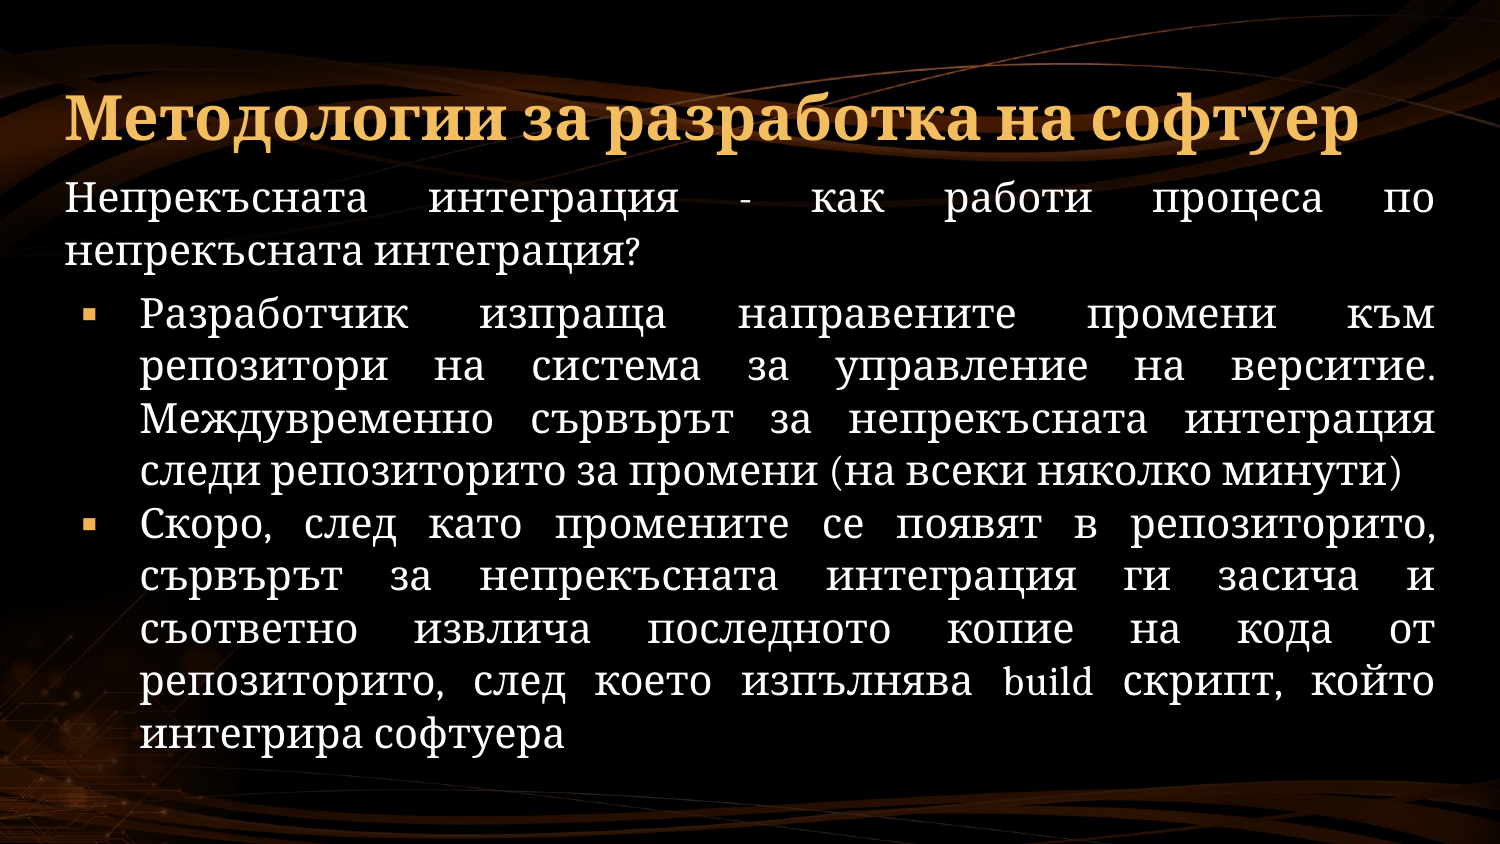

# Методологии за разработка на софтуер
Непрекъсната интеграция - как работи процеса по непрекъсната интеграция?
Разработчик изпраща направените промени към репозитори на система за управление на верситие. Междувременно сървърът за непрекъсната интеграция следи репозиторито за промени (на всеки няколко минути)
Скоро, след като промените се появят в репозиторито, сървърът за непрекъсната интеграция ги засича и съответно извлича последното копие на кода от репозиторито, след което изпълнява build скрипт, който интегрира софтуера